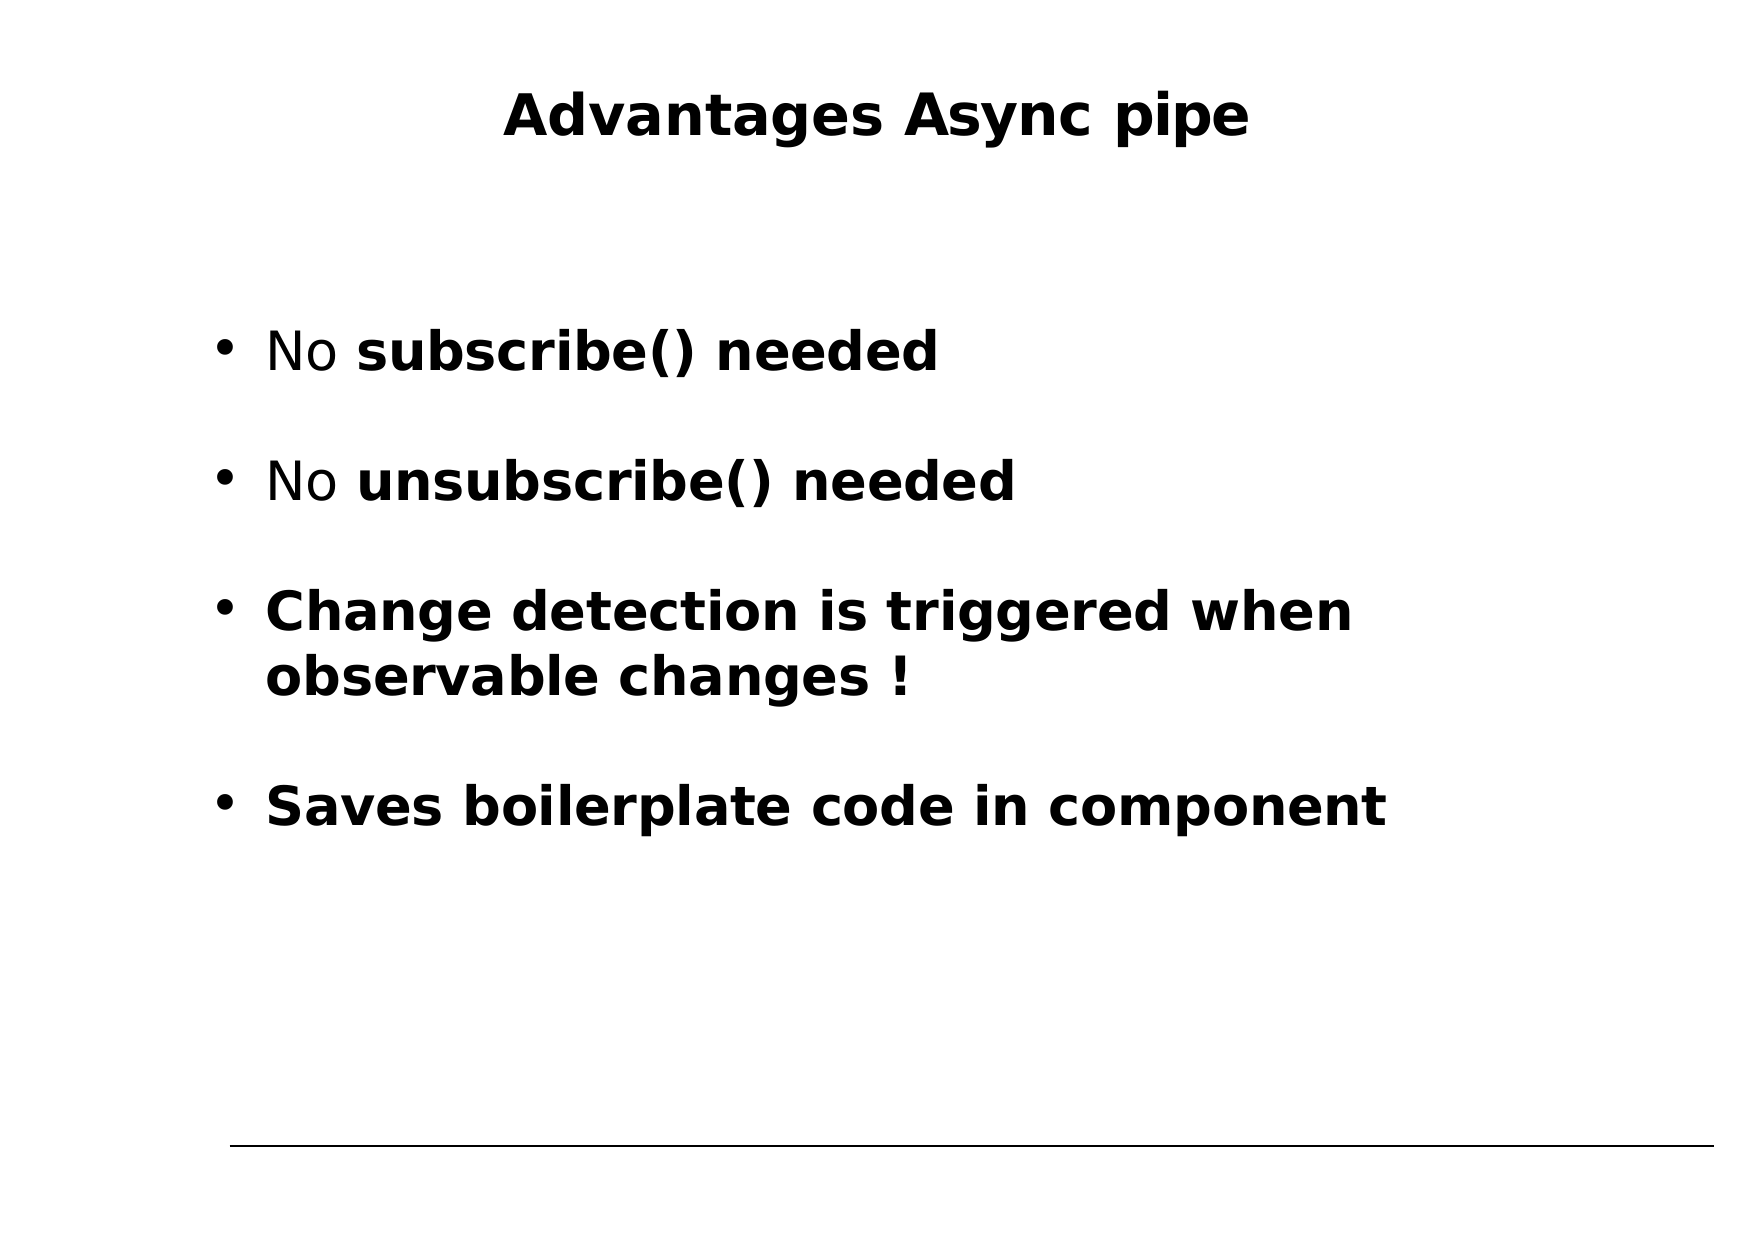

# Advantages Async pipe

No subscribe() needed

No unsubscribe() needed

Change detection is triggered when observable changes !

Saves boilerplate code in component